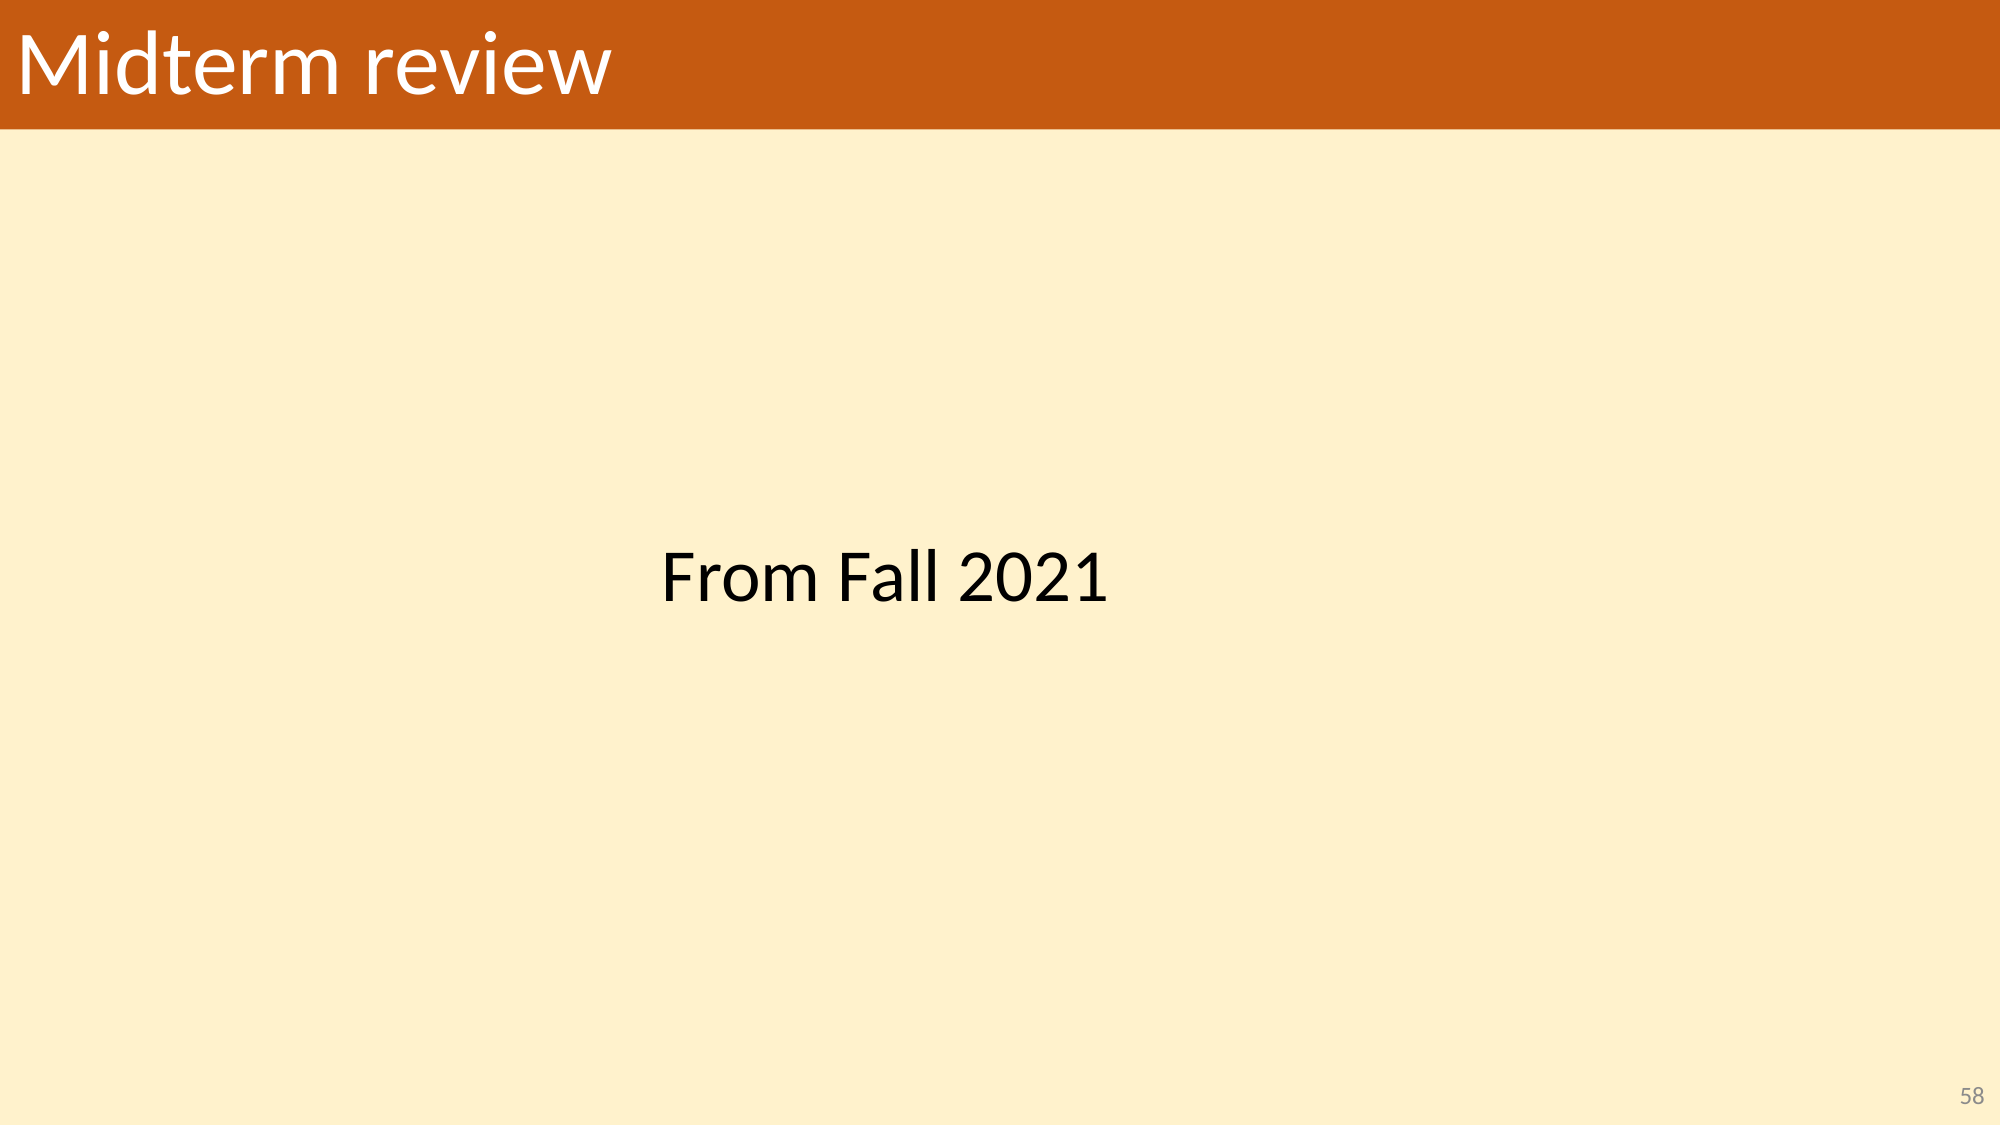

# Midterm review
From Fall 2021

58